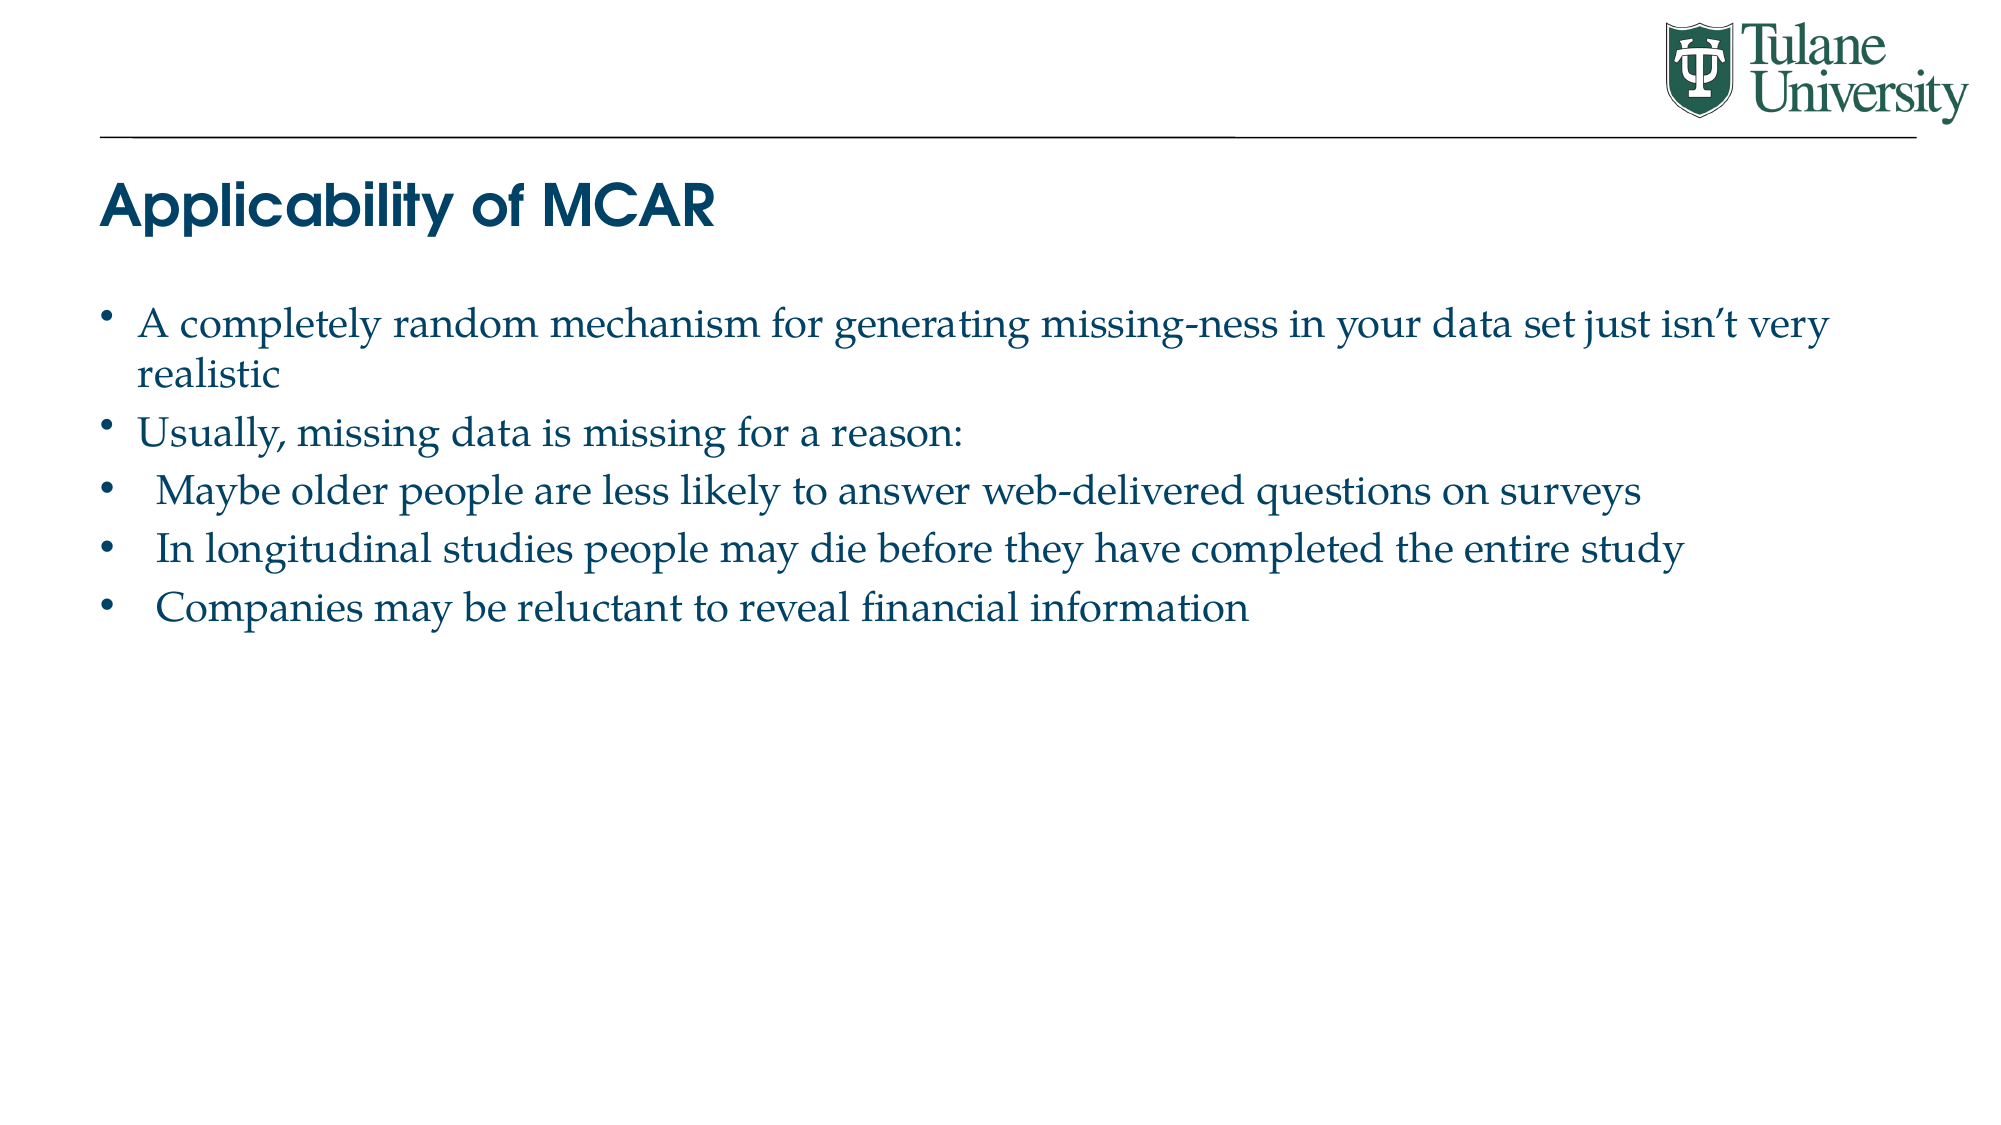

# Applicability of MCAR
A completely random mechanism for generating missing-ness in your data set just isn’t very realistic
Usually, missing data is missing for a reason:
Maybe older people are less likely to answer web-delivered questions on surveys
In longitudinal studies people may die before they have completed the entire study
Companies may be reluctant to reveal financial information